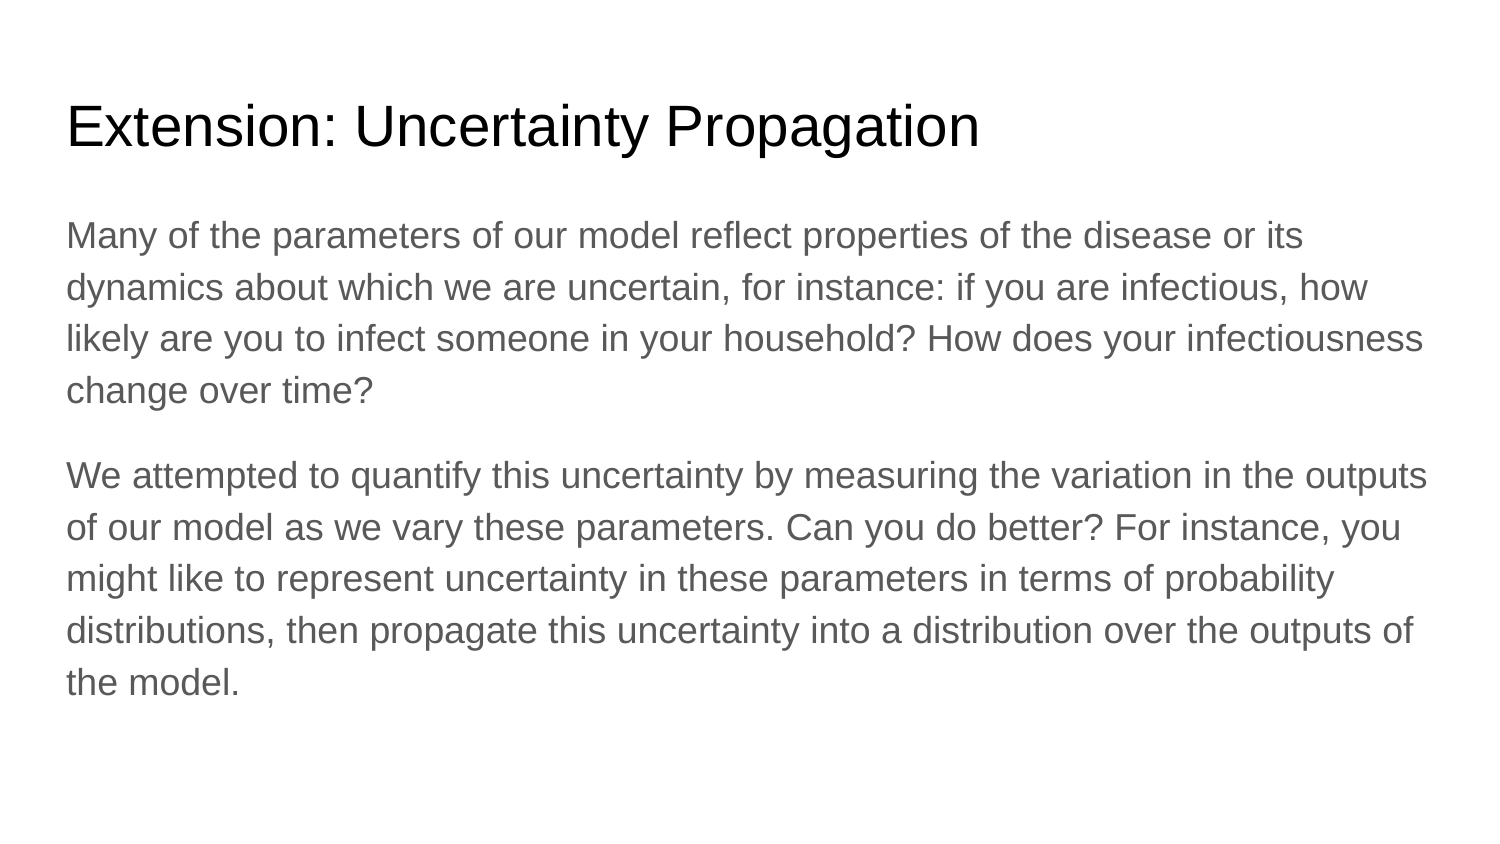

# Extension: Uncertainty Propagation
Many of the parameters of our model reflect properties of the disease or its dynamics about which we are uncertain, for instance: if you are infectious, how likely are you to infect someone in your household? How does your infectiousness change over time?
We attempted to quantify this uncertainty by measuring the variation in the outputs of our model as we vary these parameters. Can you do better? For instance, you might like to represent uncertainty in these parameters in terms of probability distributions, then propagate this uncertainty into a distribution over the outputs of the model.